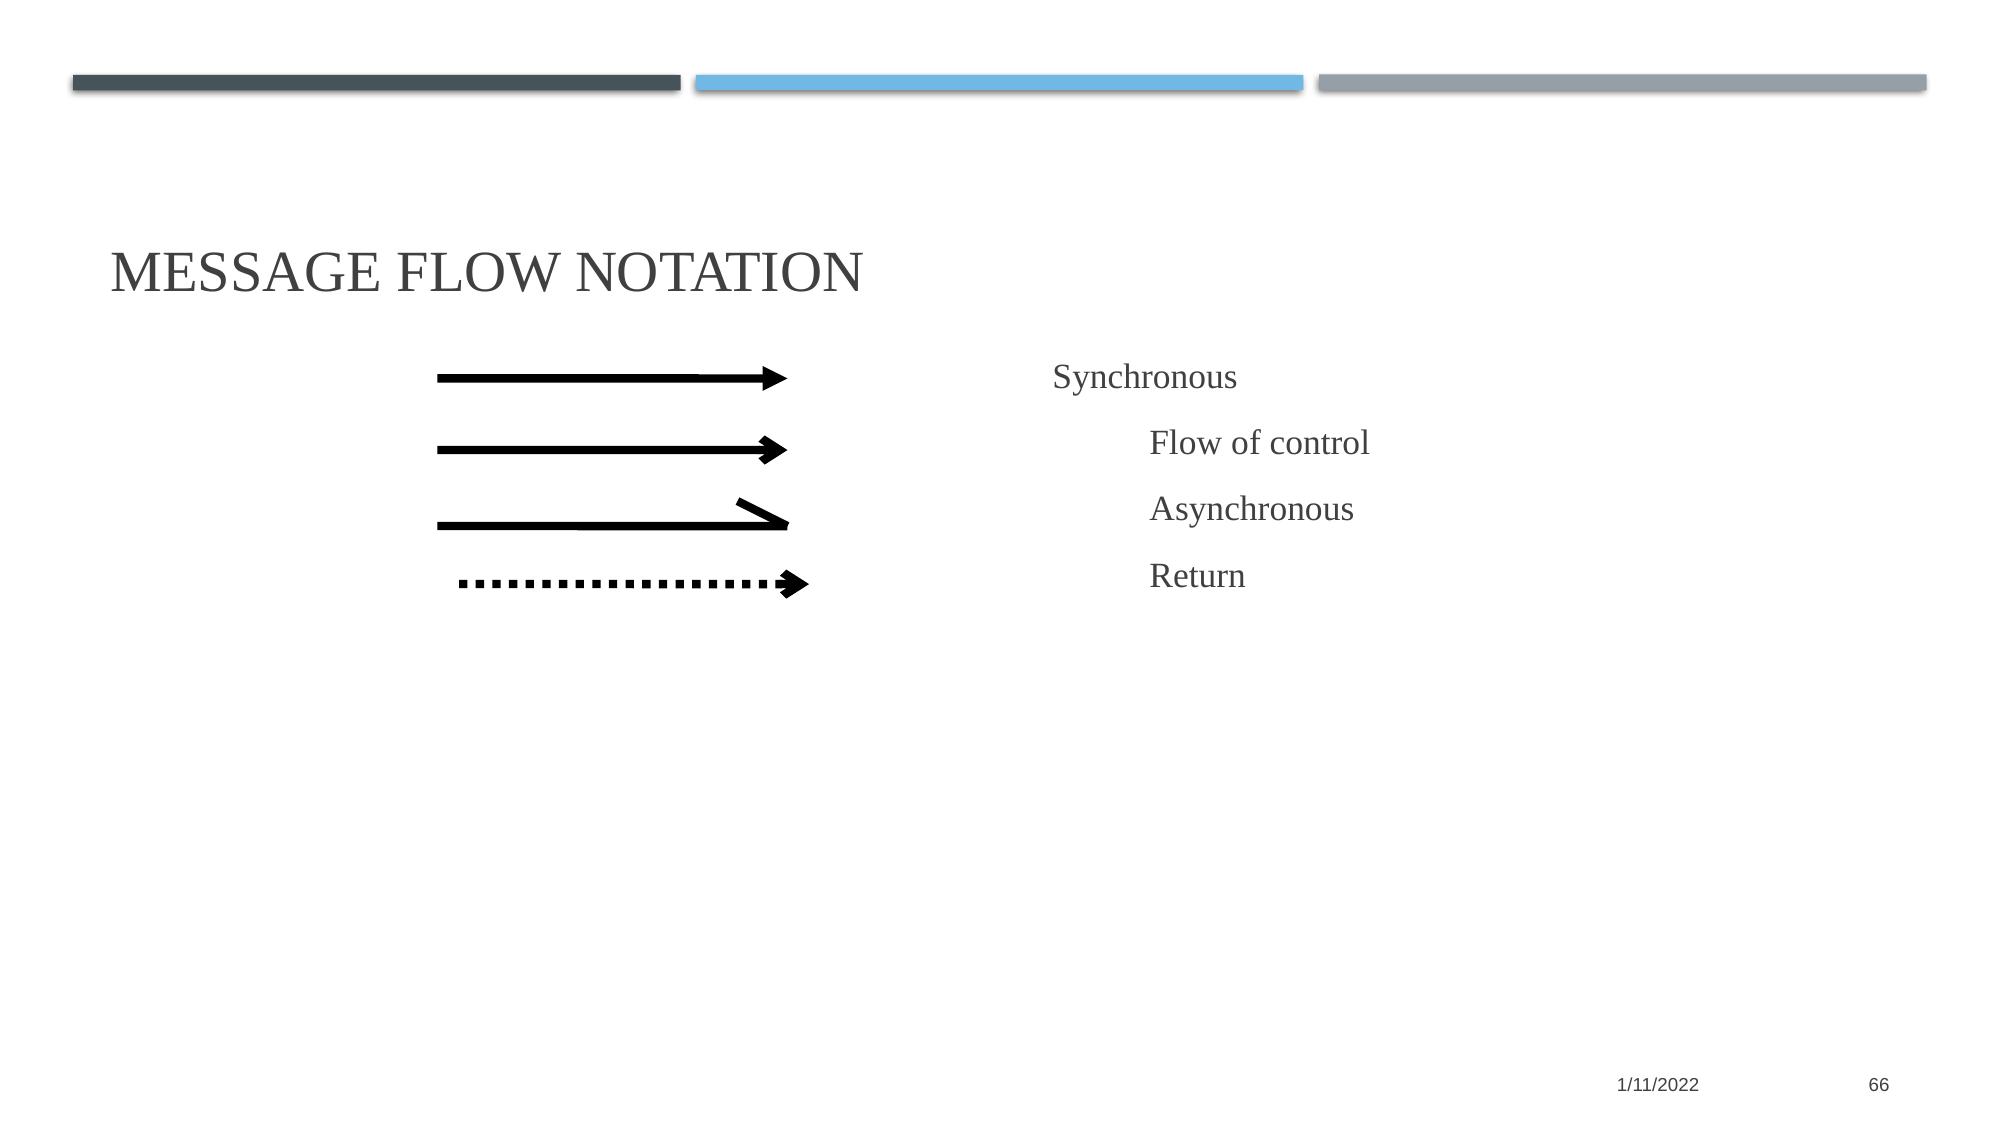

# Message Flow Notation
			Synchronous
				Flow of control
				Asynchronous
				Return

1/11/2022
66